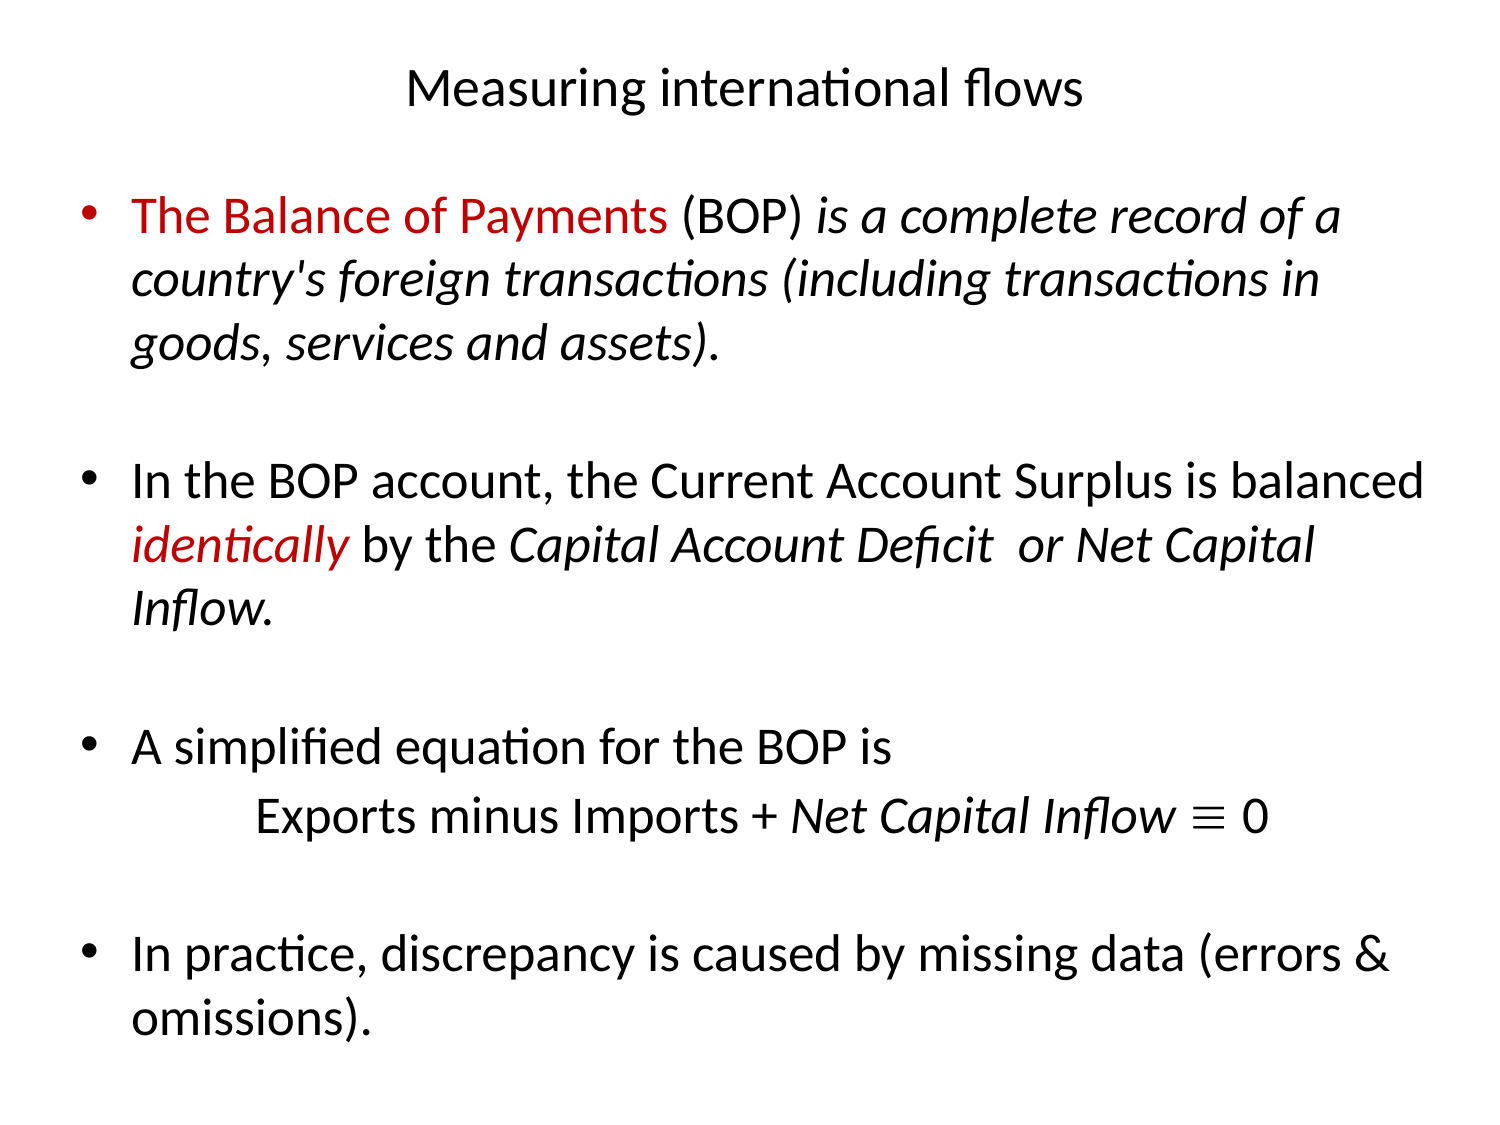

# Measuring international flows
The Balance of Payments (BOP) is a complete record of a country's foreign transactions (including transactions in goods, services and assets).

In the BOP account, the Current Account Surplus is balanced identically by the Capital Account Deficit  or Net Capital Inflow.

A simplified equation for the BOP is
Exports minus Imports + Net Capital Inflow ≡ 0

In practice, discrepancy is caused by missing data (errors & omissions).